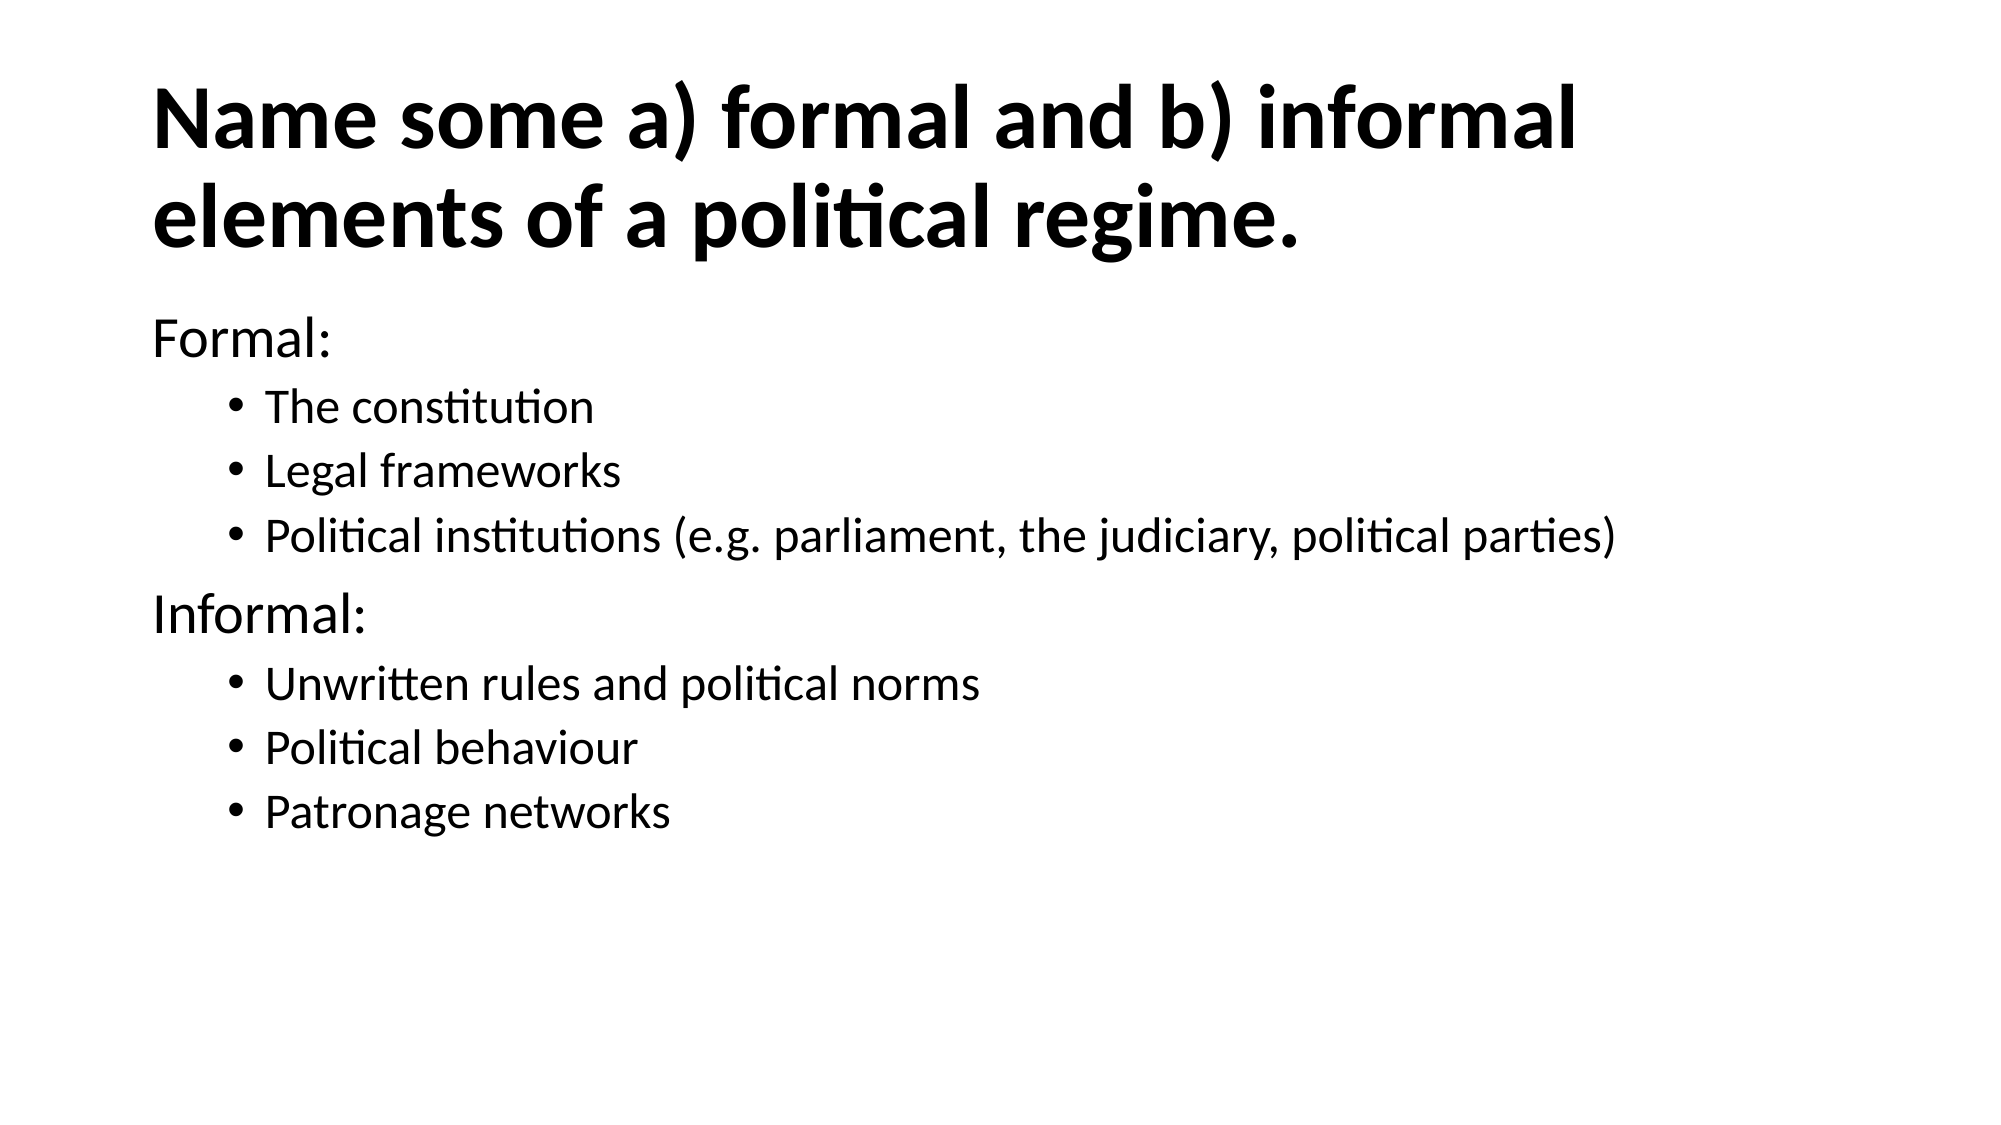

# Name some a) formal and b) informal elements of a political regime.
Formal:
The constitution
Legal frameworks
Political institutions (e.g. parliament, the judiciary, political parties)
Informal:
Unwritten rules and political norms
Political behaviour
Patronage networks